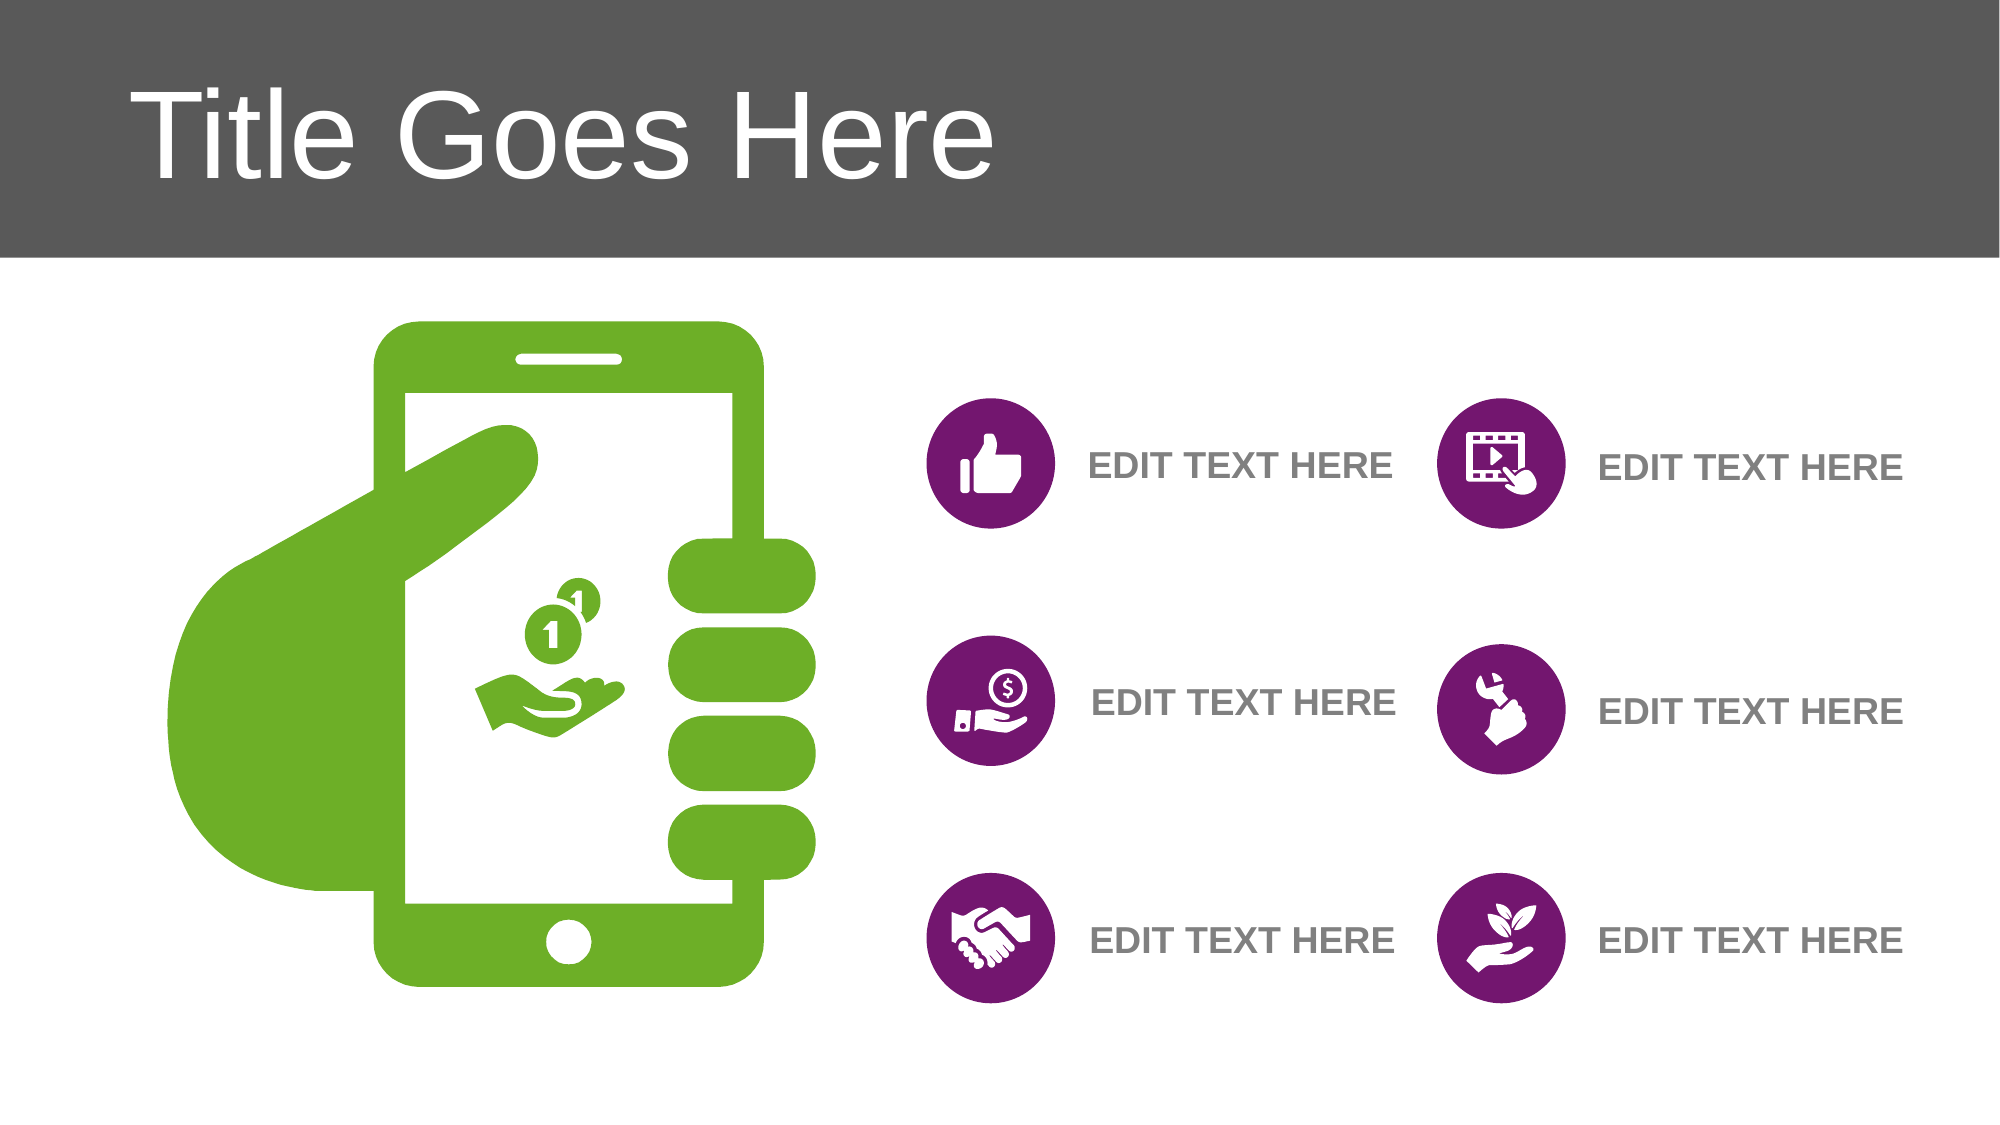

Title Goes Here

Edit text here

Edit text here

Edit text here

Edit text here

Edit text here
Edit text here